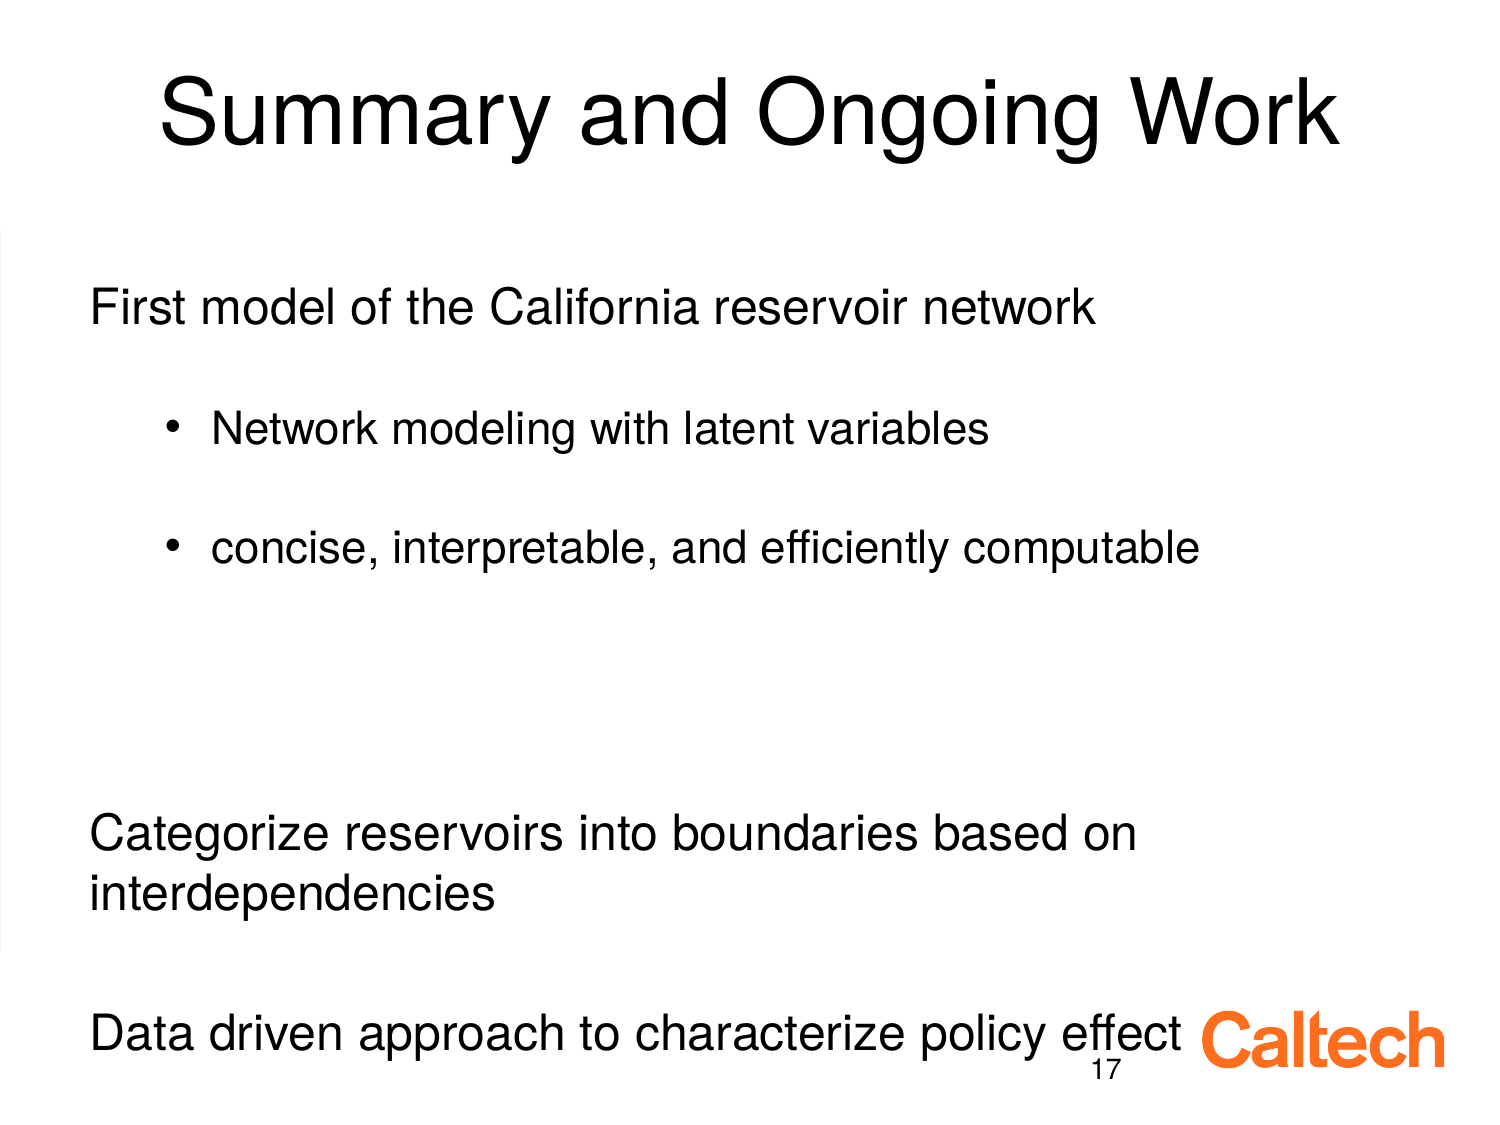

# Summary and Ongoing Work

First model of the California reservoir network

Network modeling with latent variables

concise, interpretable, and efficiently computable

Categorize reservoirs into boundaries based on interdependencies

Data driven approach to characterize policy effect

17